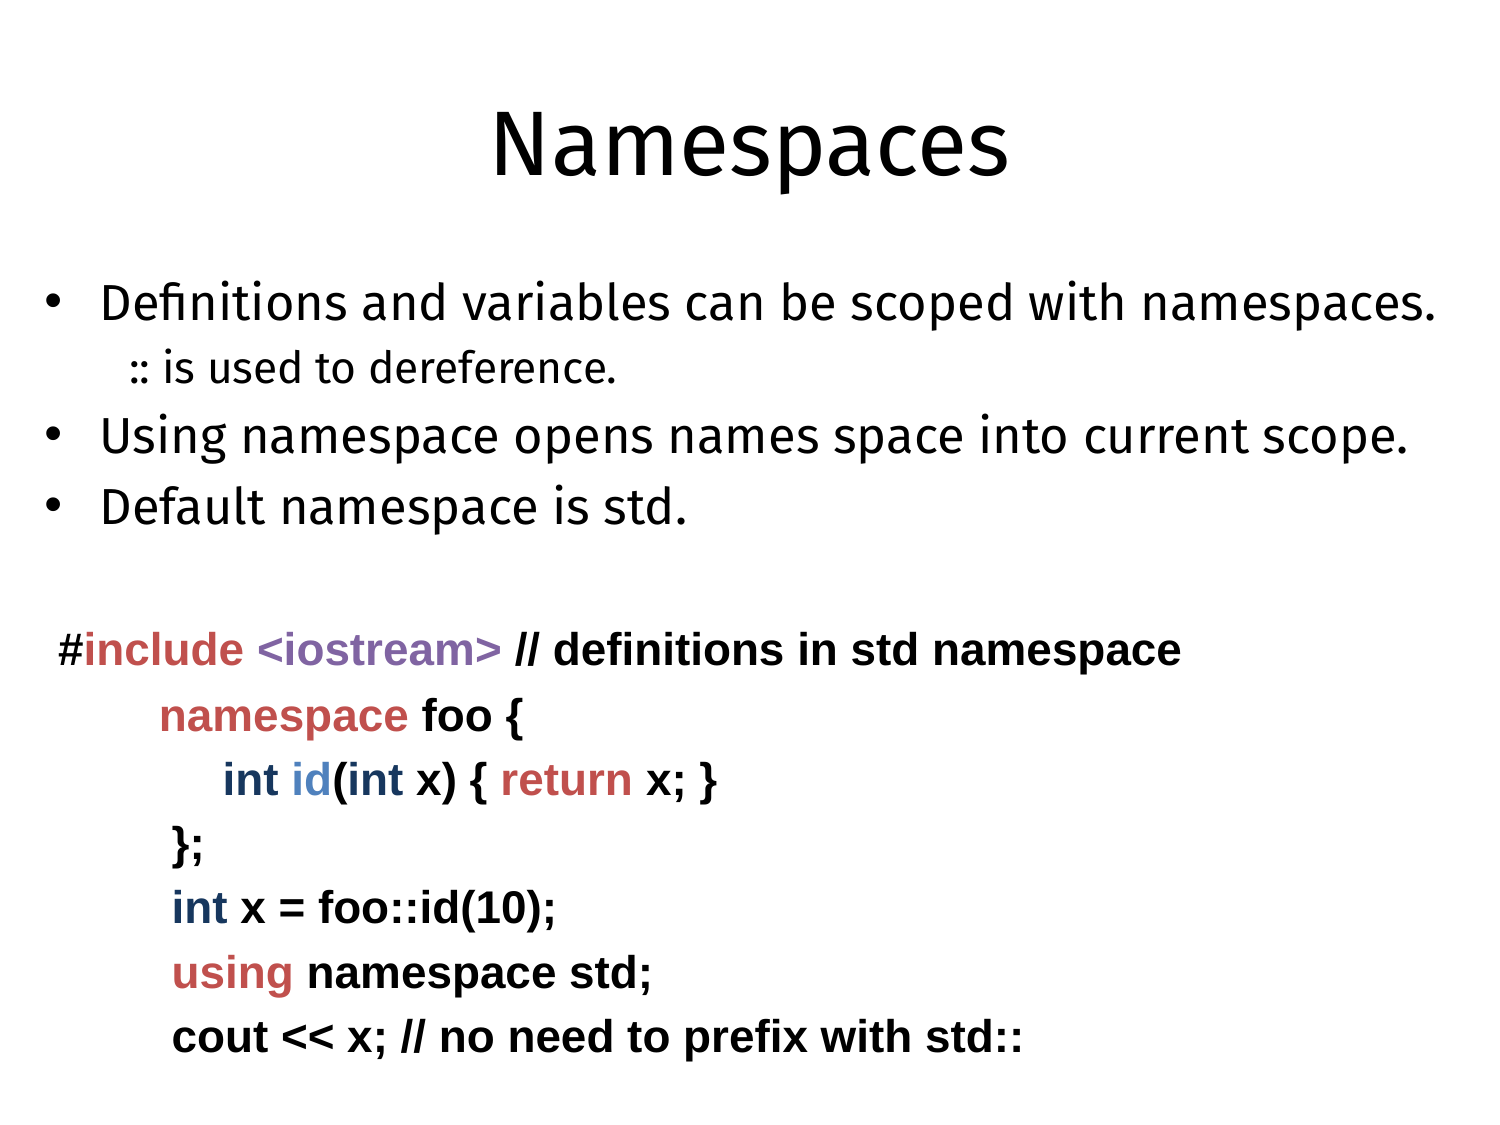

Namespaces
Definitions and variables can be scoped with namespaces.
 :: is used to dereference.
Using namespace opens names space into current scope.
Default namespace is std.

 #include <iostream> // definitions in std namespace
         namespace foo {
              int id(int x) { return x; }
          };
          int x = foo::id(10);
          using namespace std;
          cout << x; // no need to prefix with std::